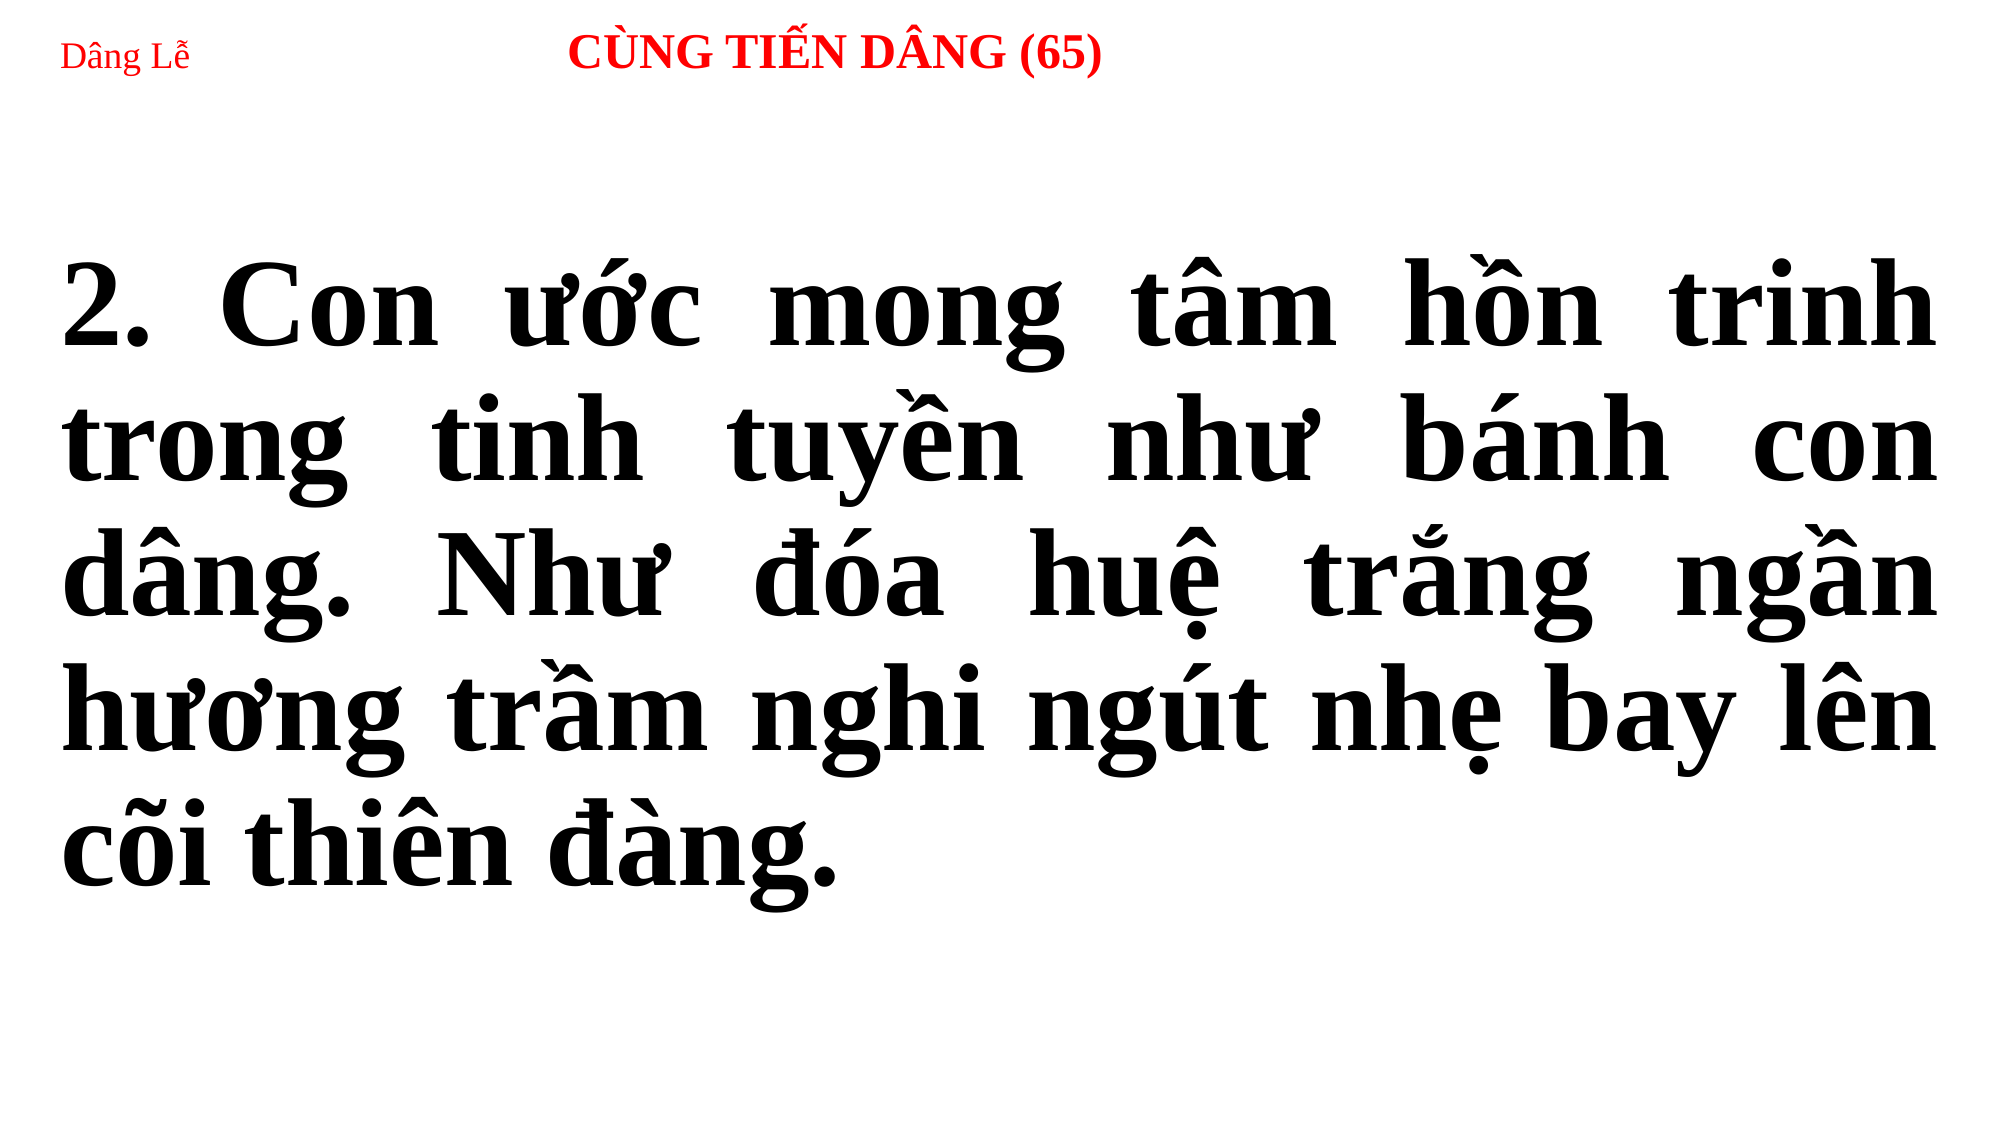

# Dâng Lễ                                 	      CÙNG TIẾN DÂNG (65)
2. Con ước mong tâm hồn trinh trong tinh tuyền như bánh con dâng. Như đóa huệ trắng ngần hương trầm nghi ngút nhẹ bay lên cõi thiên đàng.